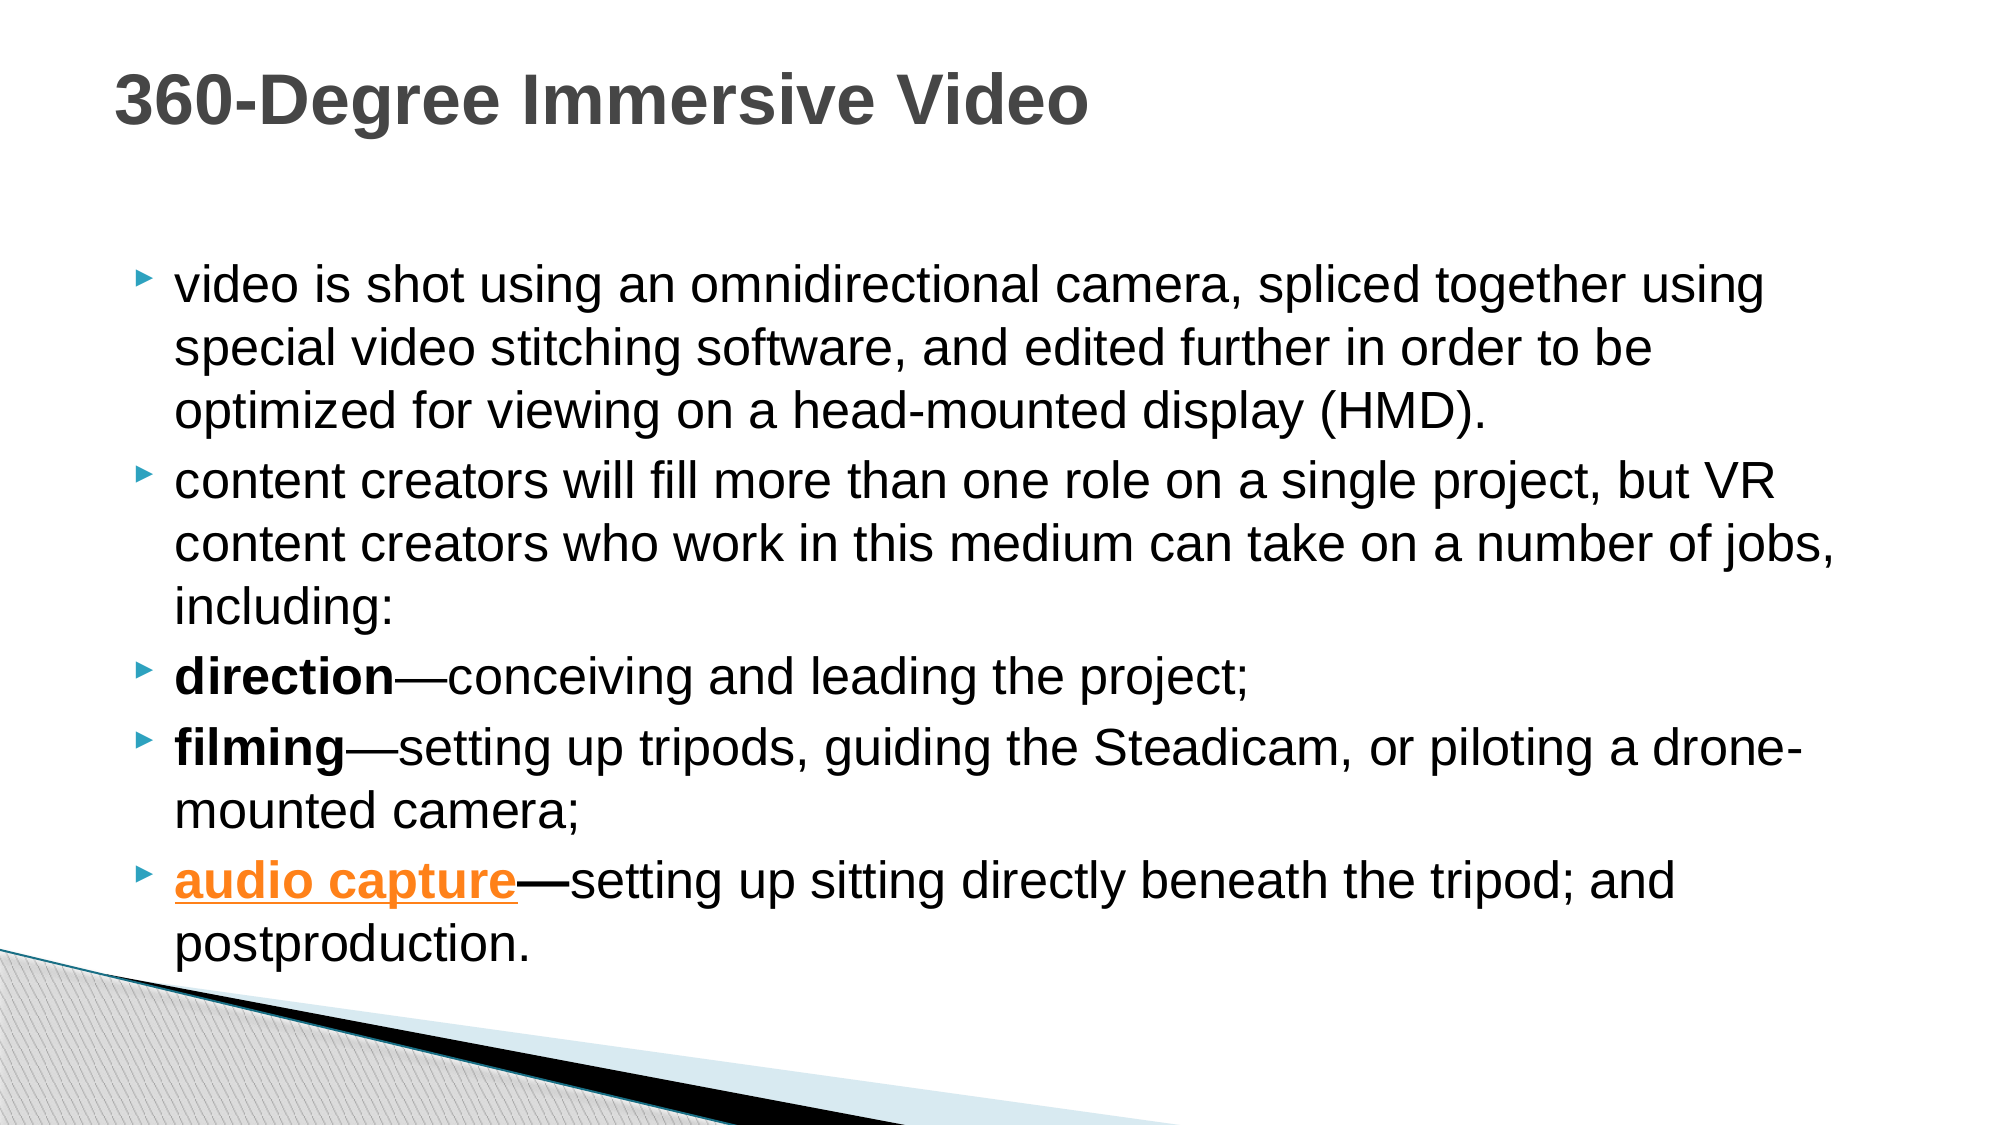

# 360-Degree Immersive Video
video is shot using an omnidirectional camera, spliced together using special video stitching software, and edited further in order to be optimized for viewing on a head-mounted display (HMD).
content creators will fill more than one role on a single project, but VR content creators who work in this medium can take on a number of jobs, including:
direction—conceiving and leading the project;
filming—setting up tripods, guiding the Steadicam, or piloting a drone-mounted camera;
audio capture—setting up sitting directly beneath the tripod; and
postproduction.